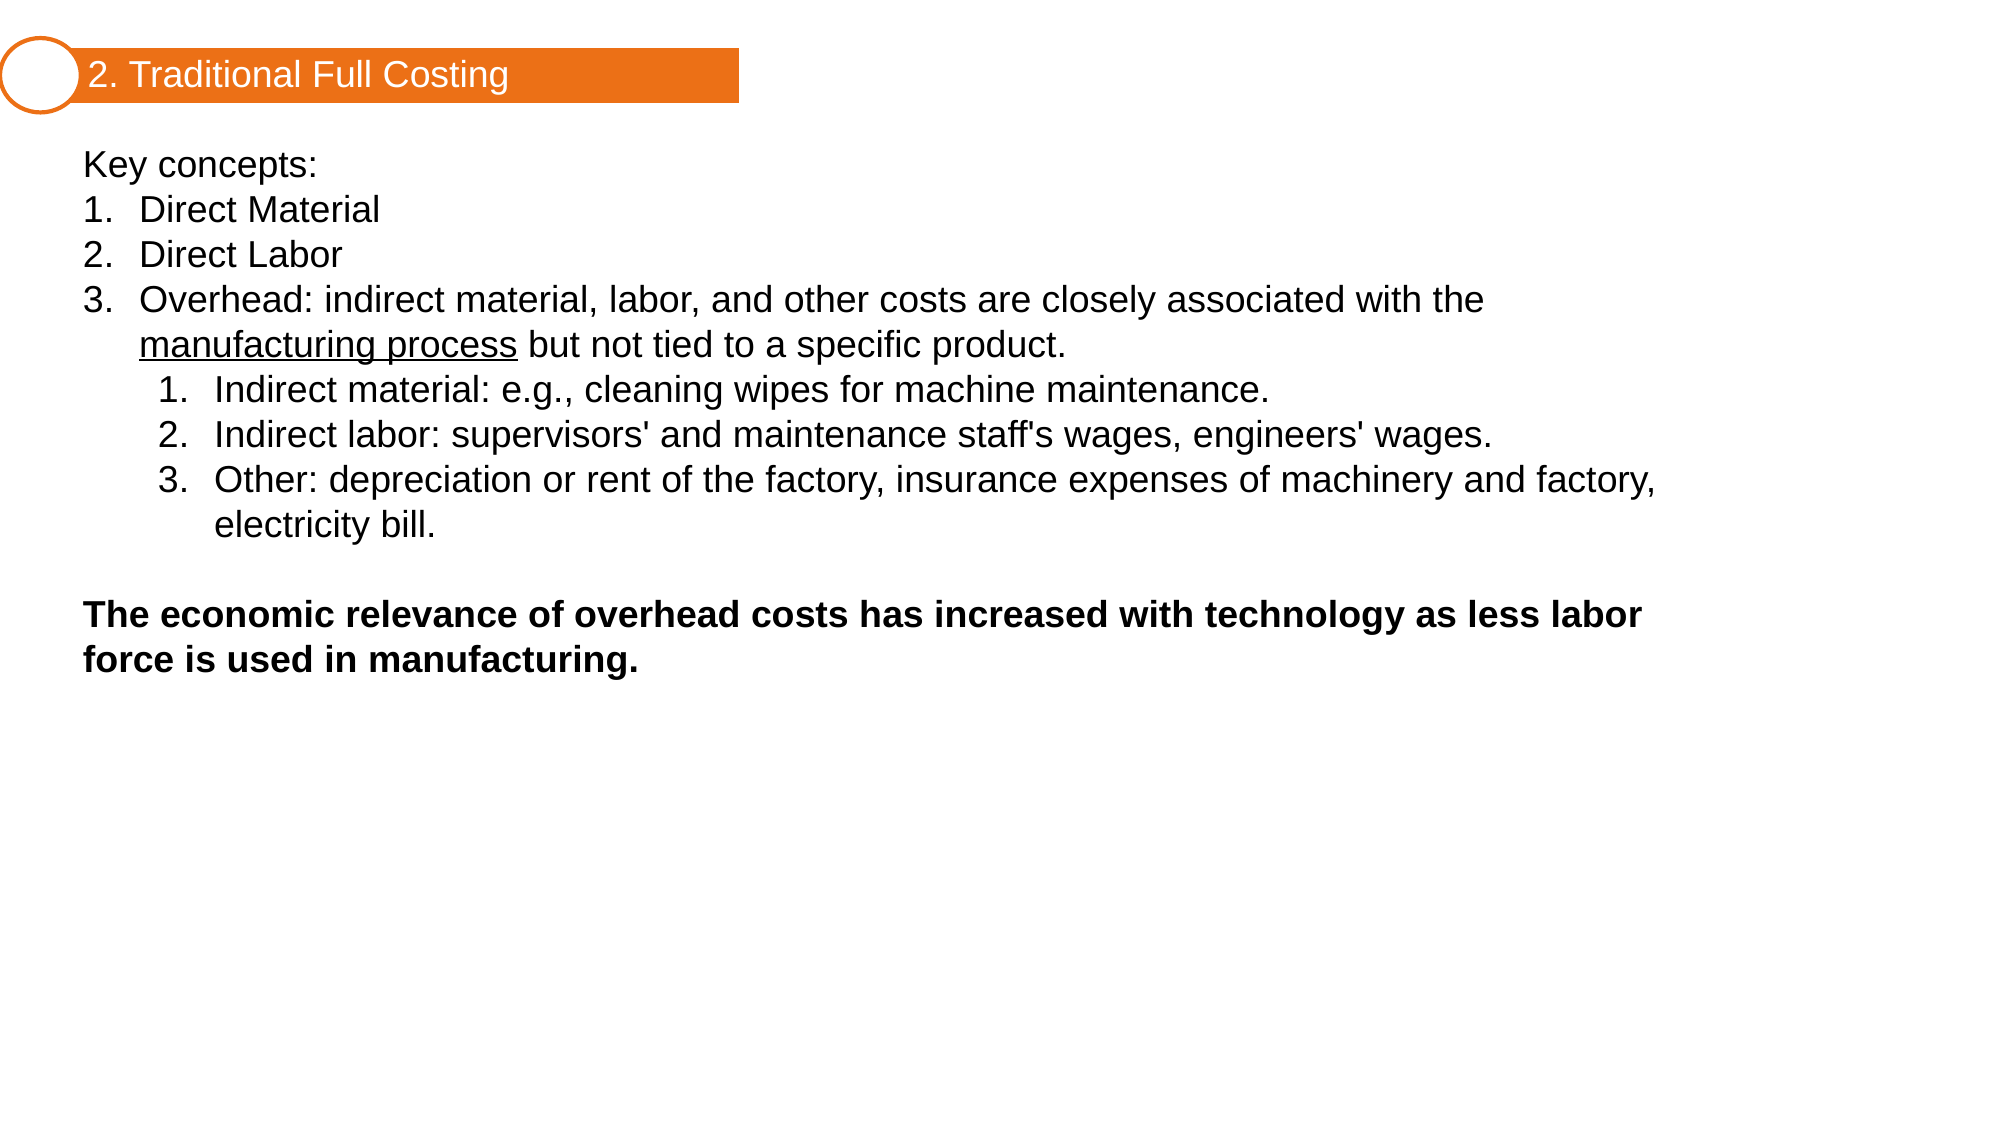

2. Traditional Full Costing

1. Cost Behavior Patterns and Assignment
Key concepts:
Direct Material
Direct Labor
Overhead: indirect material, labor, and other costs are closely associated with the manufacturing process but not tied to a specific product.
Indirect material: e.g., cleaning wipes for machine maintenance.
Indirect labor: supervisors' and maintenance staff's wages, engineers' wages.
Other: depreciation or rent of the factory, insurance expenses of machinery and factory, electricity bill.

The economic relevance of overhead costs has increased with technology as less labor force is used in manufacturing.

3. ABC/ABM